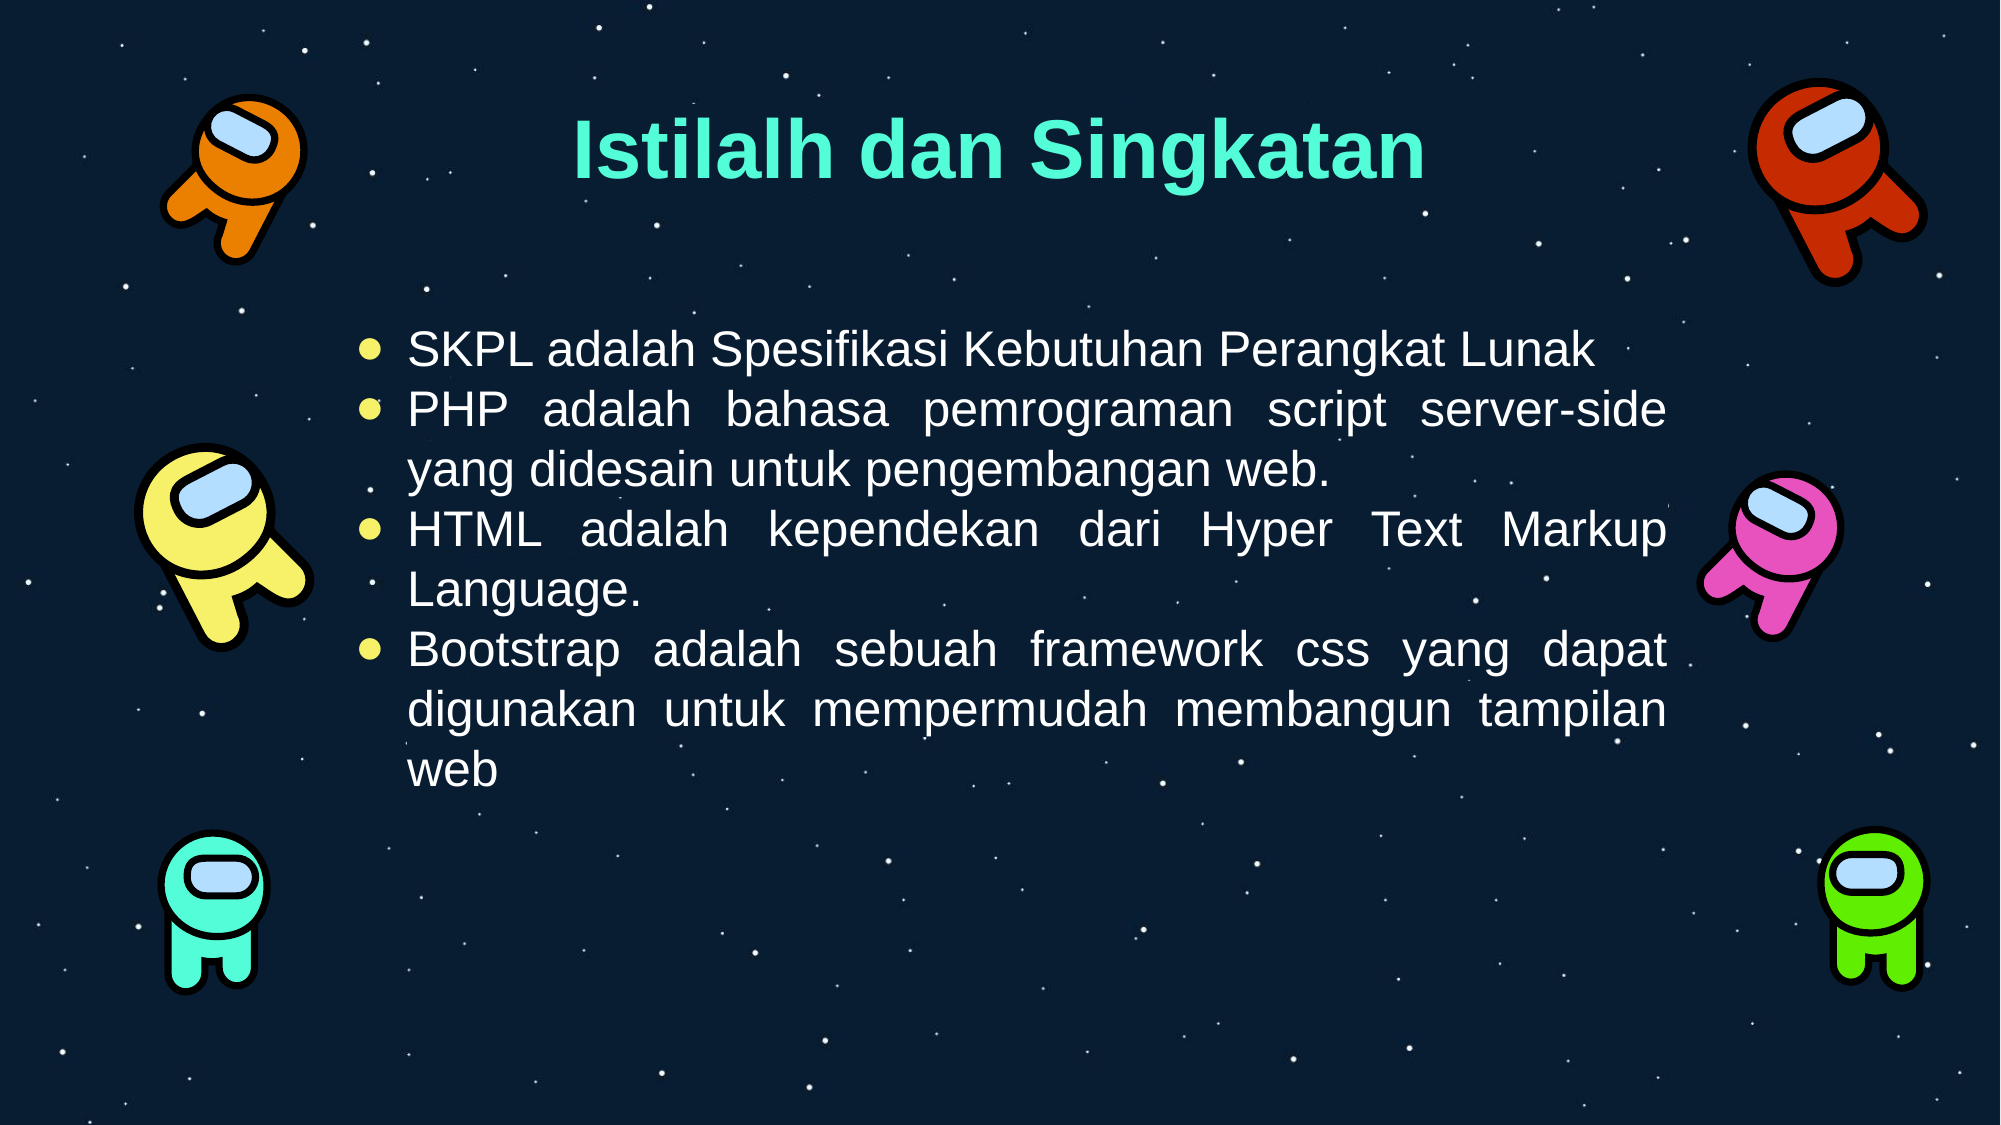

# Istilalh dan Singkatan

SKPL adalah Spesifikasi Kebutuhan Perangkat Lunak
PHP adalah bahasa pemrograman script server-side yang didesain untuk pengembangan web.
HTML adalah kependekan dari Hyper Text Markup Language.
Bootstrap adalah sebuah framework css yang dapat digunakan untuk mempermudah membangun tampilan web